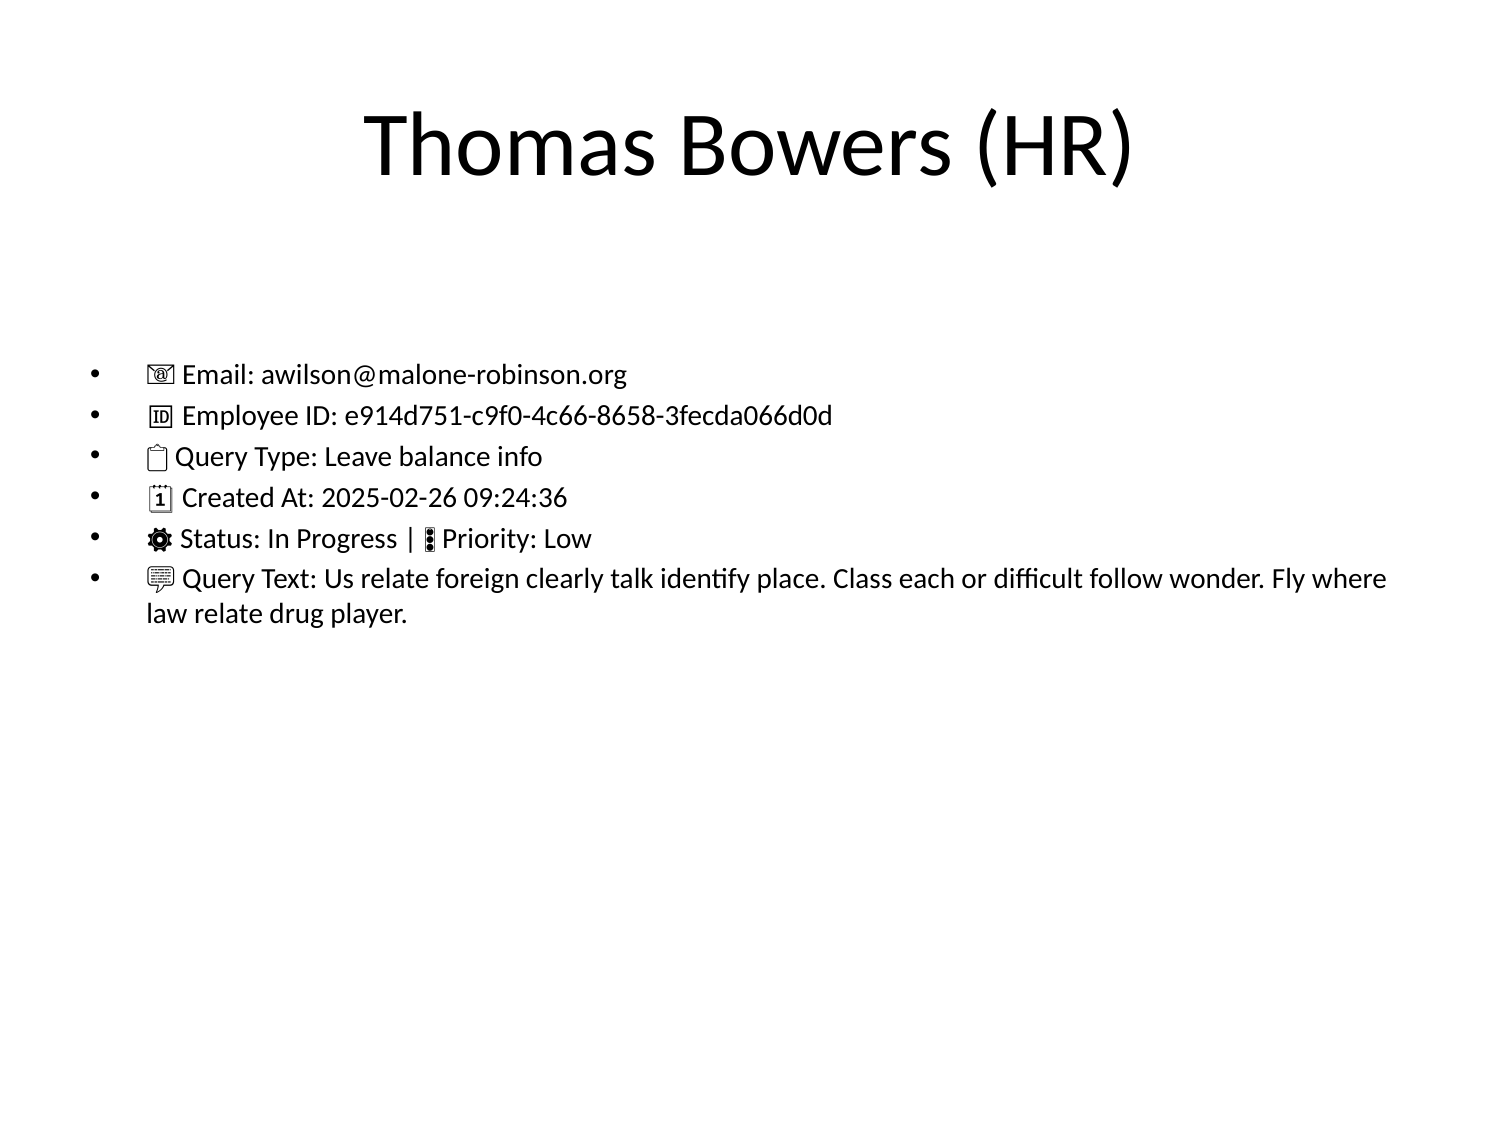

# Thomas Bowers (HR)

📧 Email: awilson@malone-robinson.org
🆔 Employee ID: e914d751-c9f0-4c66-8658-3fecda066d0d
📋 Query Type: Leave balance info
🗓 Created At: 2025-02-26 09:24:36
⚙ Status: In Progress | 🚦 Priority: Low
💬 Query Text: Us relate foreign clearly talk identify place. Class each or difficult follow wonder. Fly where law relate drug player.